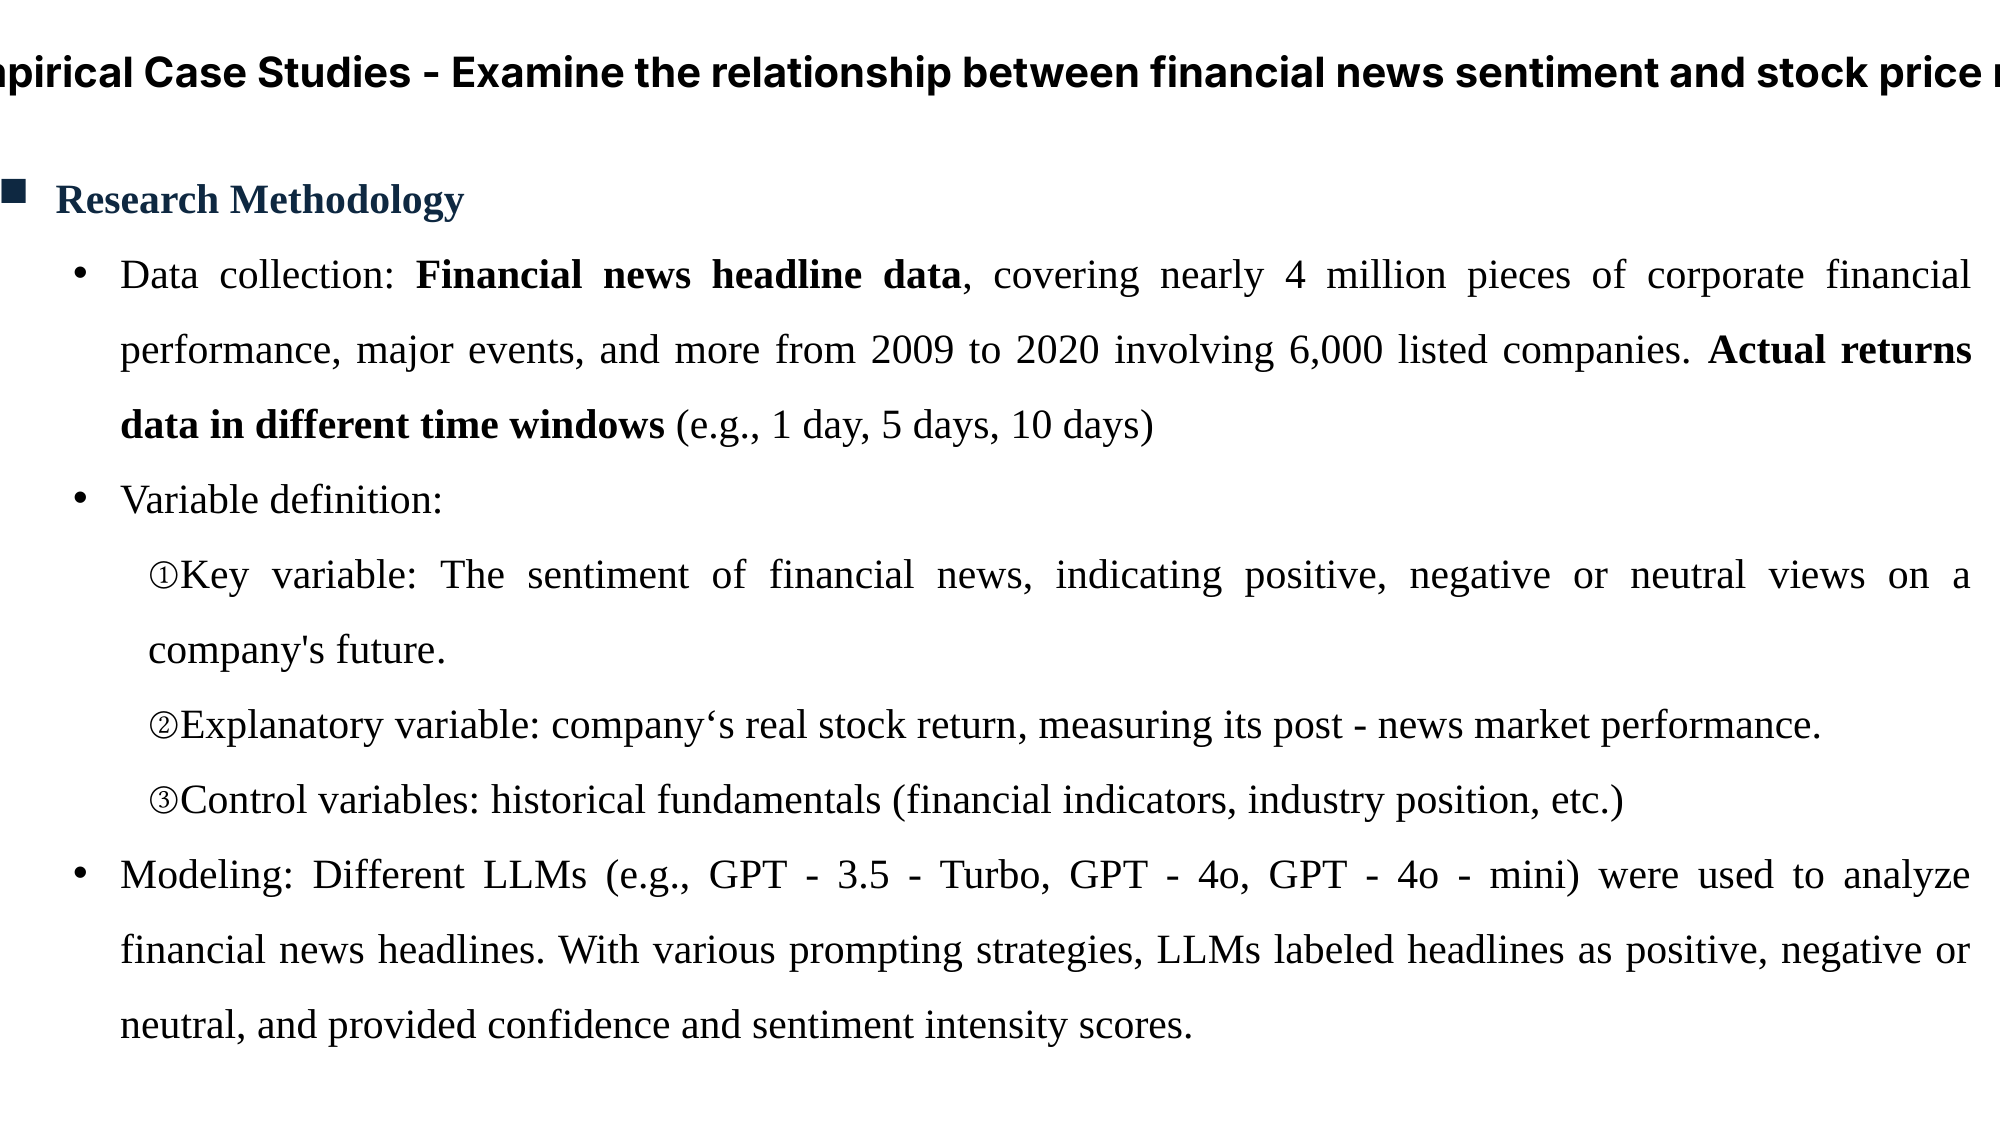

3. 2 Empirical Case Studies - Examine the relationship between financial news sentiment and stock price returns
 Research Methodology
Data collection: Financial news headline data, covering nearly 4 million pieces of corporate financial performance, major events, and more from 2009 to 2020 involving 6,000 listed companies. Actual returns data in different time windows (e.g., 1 day, 5 days, 10 days)
Variable definition:
①Key variable: The sentiment of financial news, indicating positive, negative or neutral views on a company's future.
②Explanatory variable: company‘s real stock return, measuring its post - news market performance.
③Control variables: historical fundamentals (financial indicators, industry position, etc.)
Modeling: Different LLMs (e.g., GPT - 3.5 - Turbo, GPT - 4o, GPT - 4o - mini) were used to analyze financial news headlines. With various prompting strategies, LLMs labeled headlines as positive, negative or neutral, and provided confidence and sentiment intensity scores.